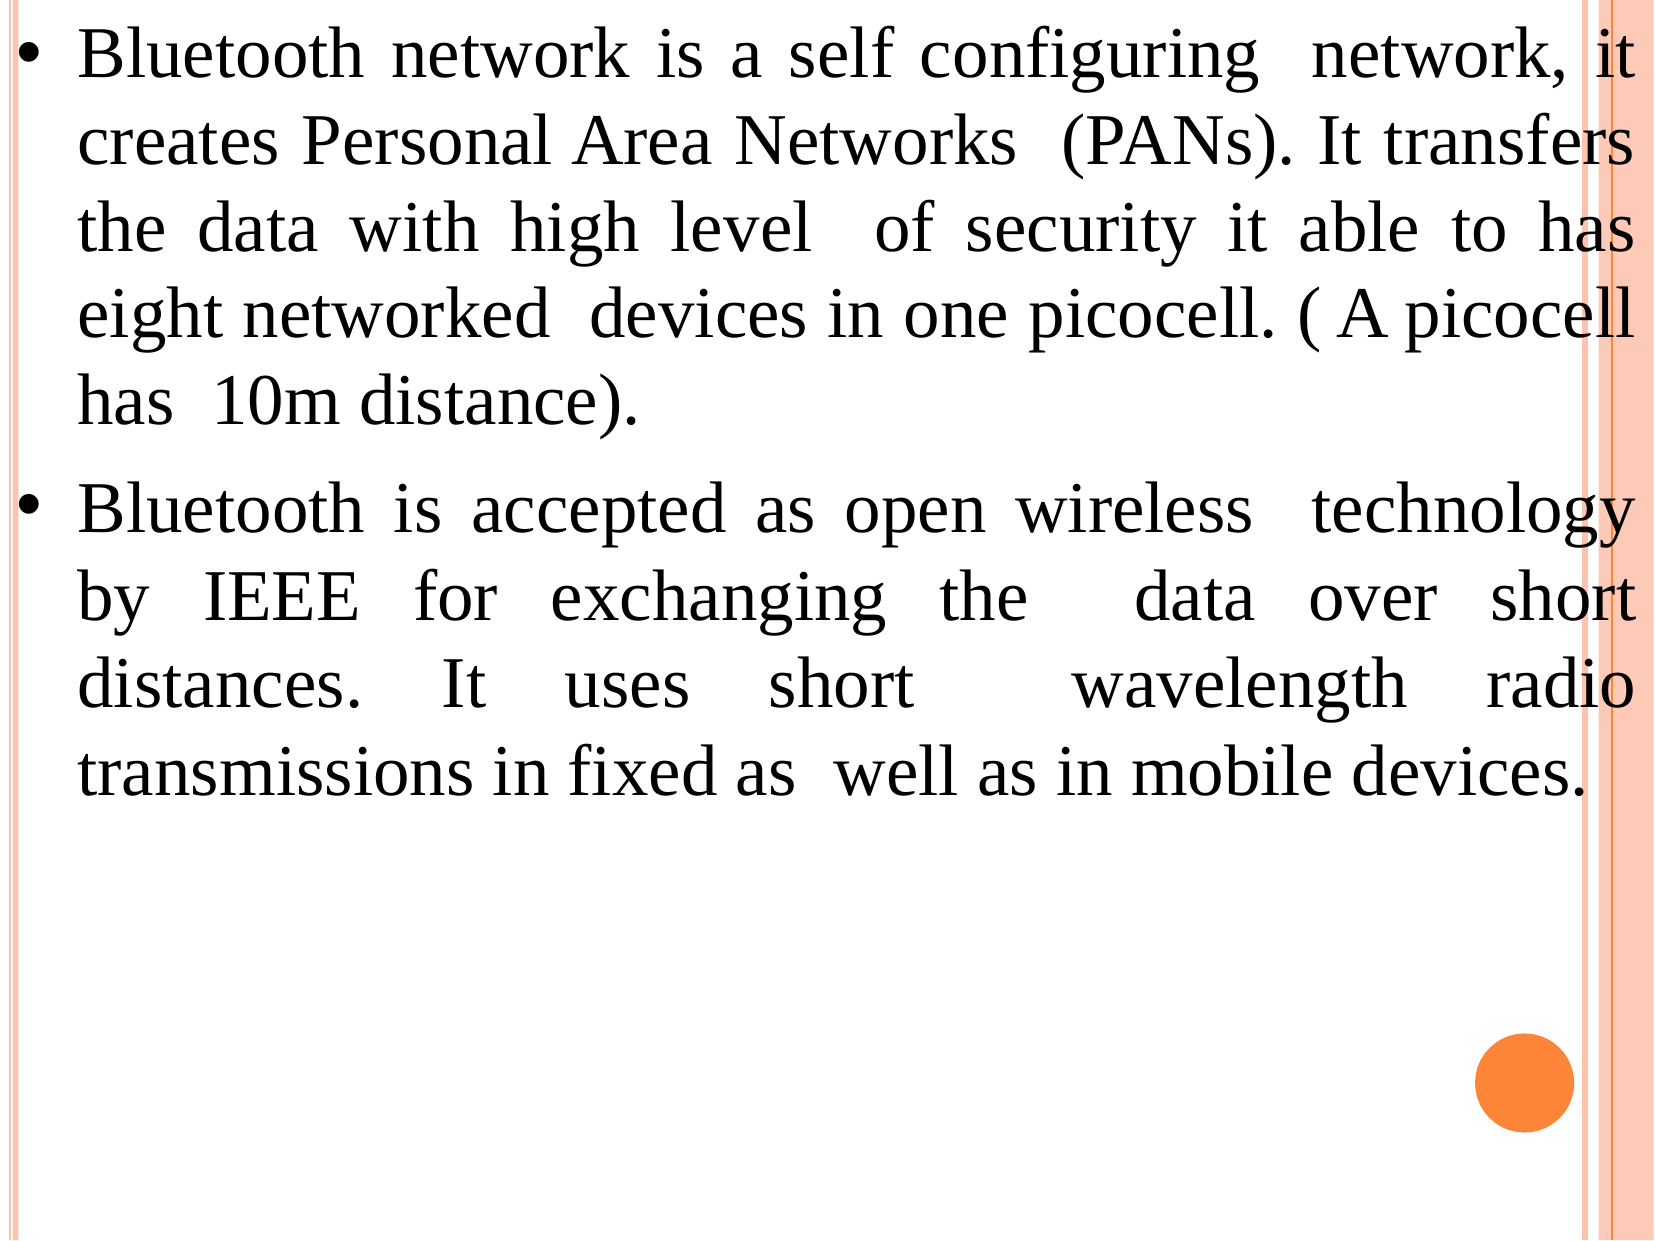

Bluetooth network is a self configuring  network, it creates Personal Area Networks  (PANs). It transfers the data with high level  of security it able to has eight networked  devices in one picocell. ( A picocell has  10m distance).
Bluetooth is accepted as open wireless  technology by IEEE for exchanging the  data over short distances. It uses short  wavelength radio transmissions in fixed as  well as in mobile devices.